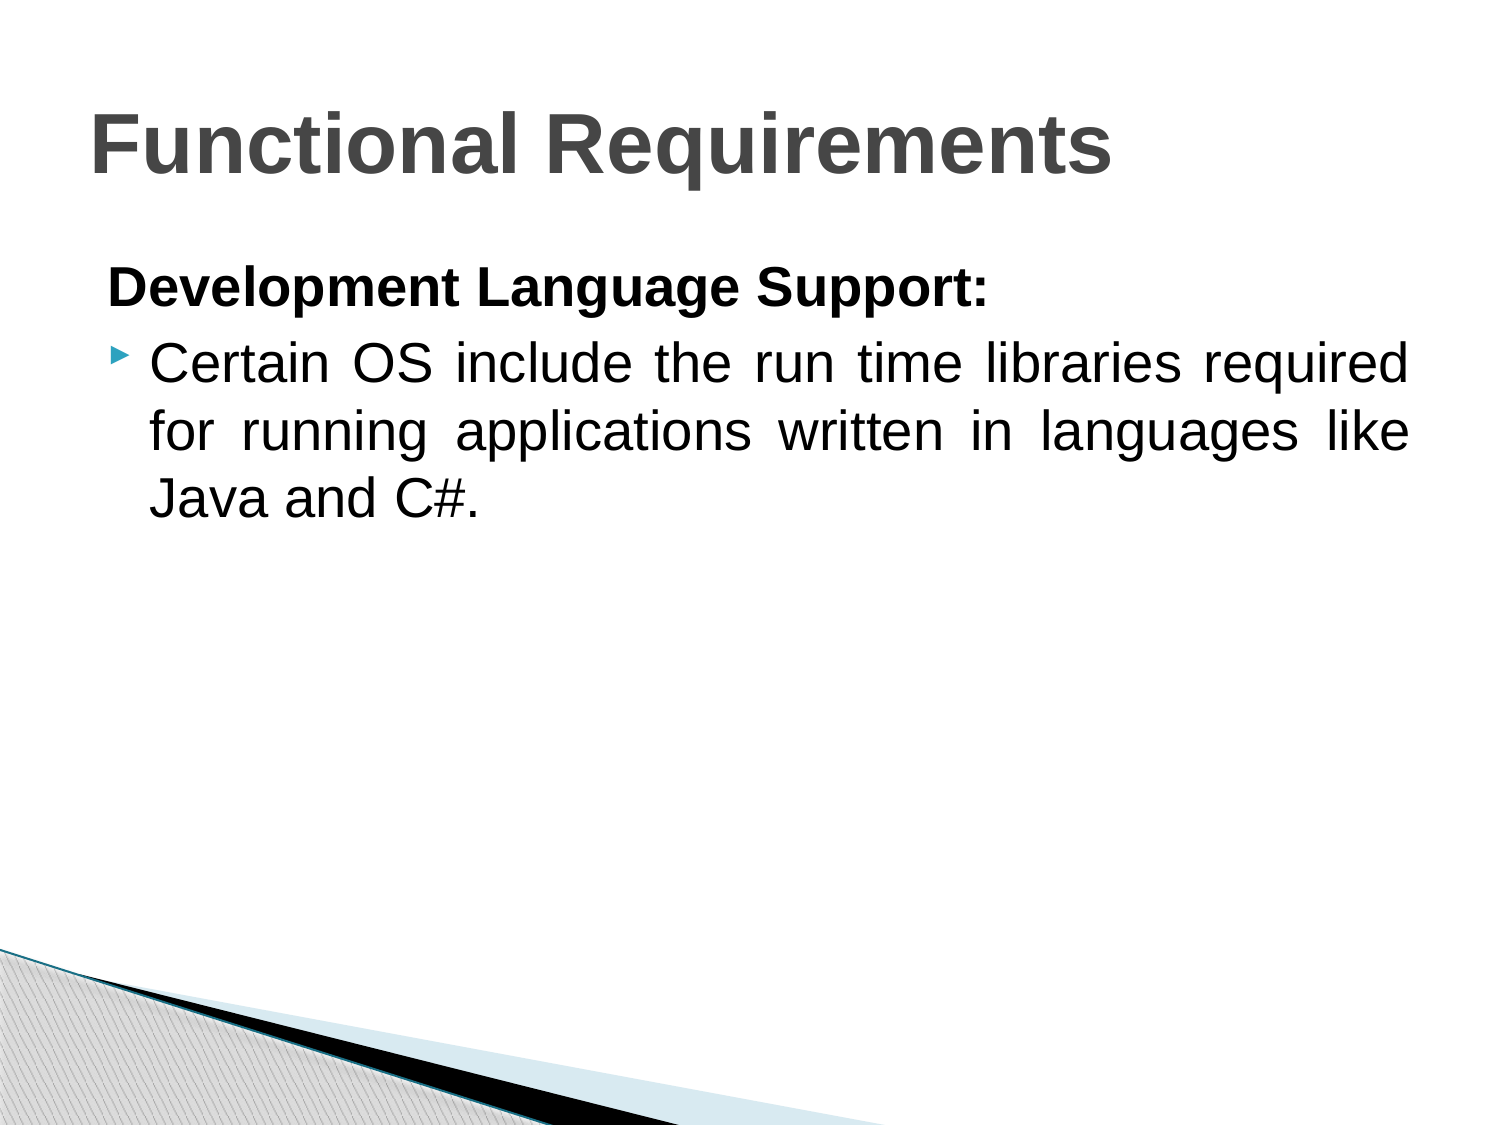

# Functional Requirements
Development Language Support:
Certain OS include the run time libraries required for running applications written in languages like Java and C#.